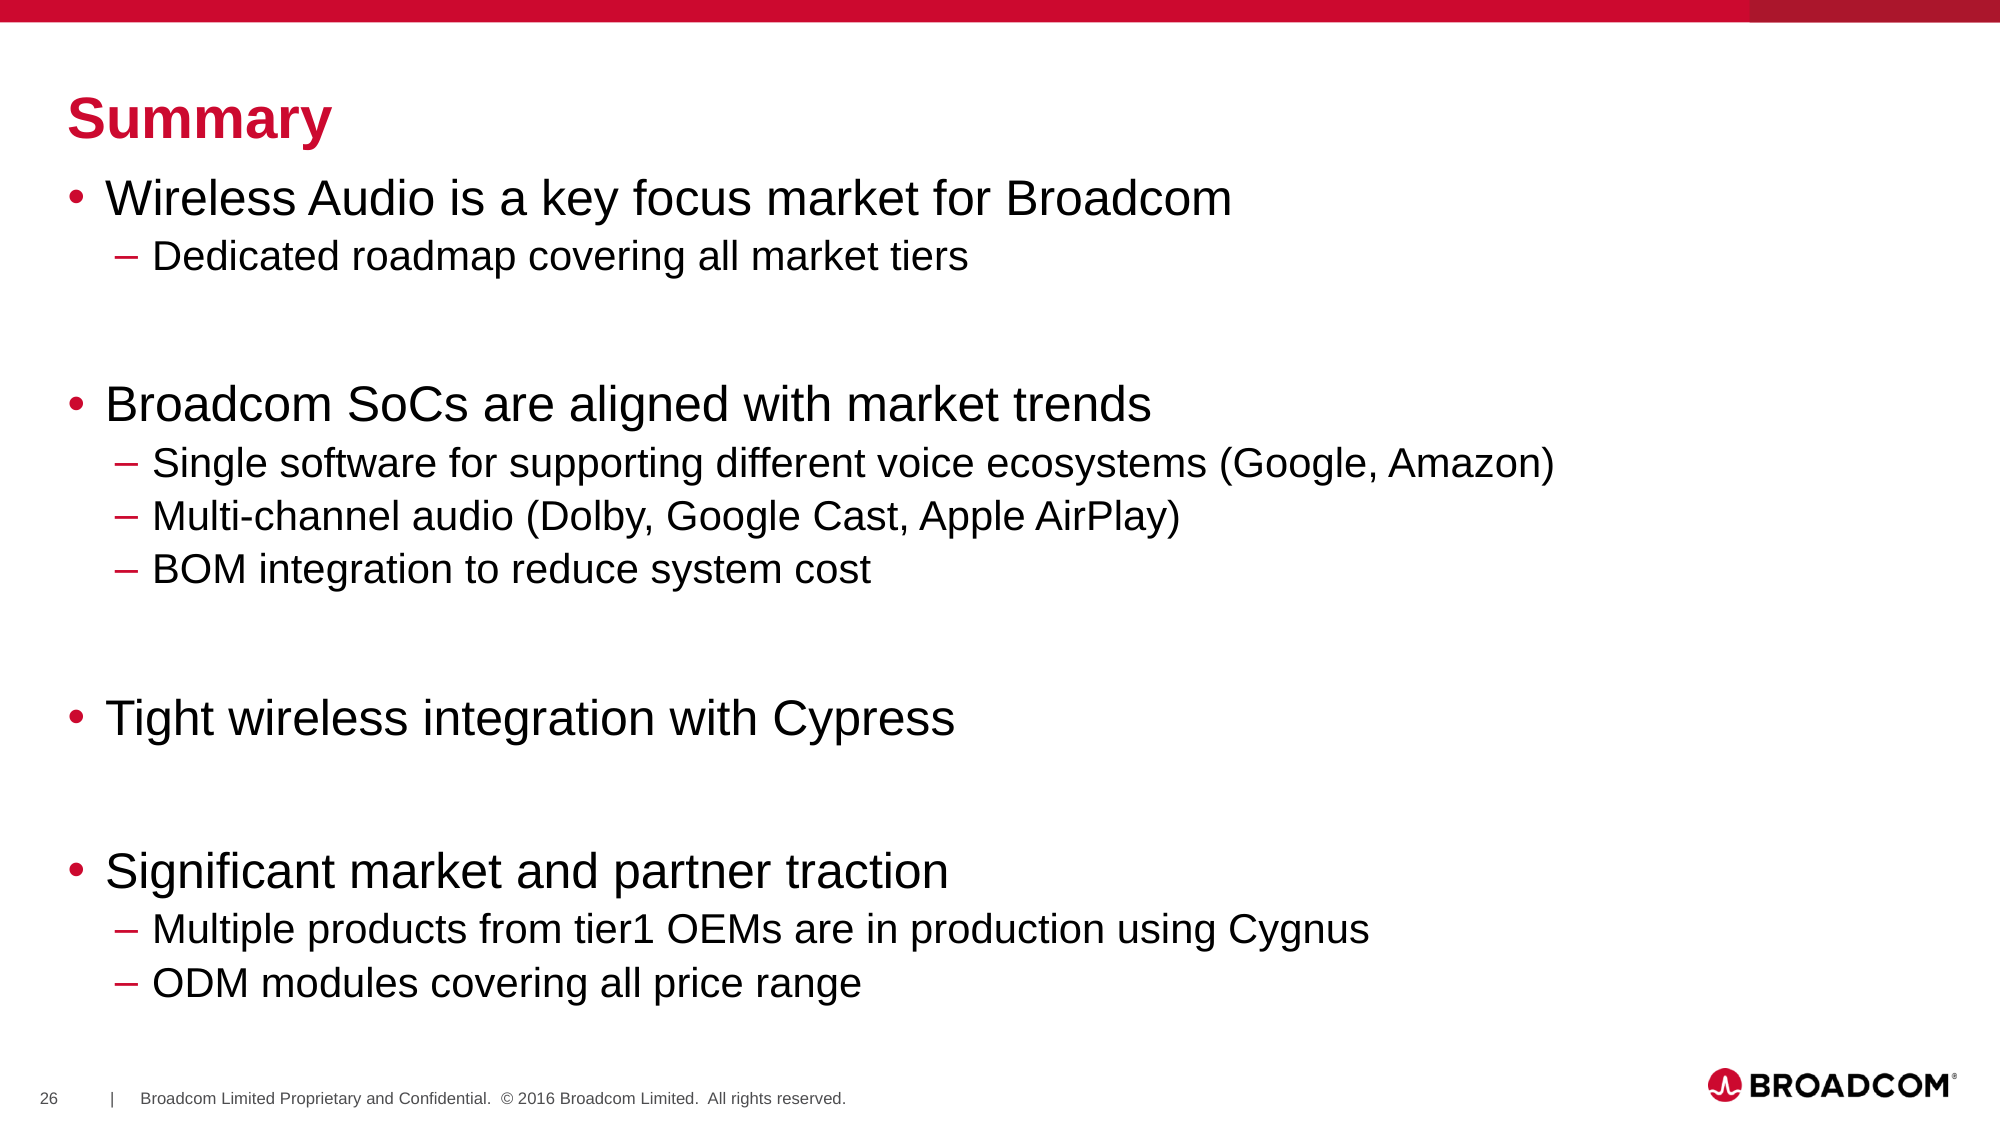

# Summary
Wireless Audio is a key focus market for Broadcom
Dedicated roadmap covering all market tiers

Broadcom SoCs are aligned with market trends
Single software for supporting different voice ecosystems (Google, Amazon)
Multi-channel audio (Dolby, Google Cast, Apple AirPlay)
BOM integration to reduce system cost

Tight wireless integration with Cypress

Significant market and partner traction
Multiple products from tier1 OEMs are in production using Cygnus
ODM modules covering all price range